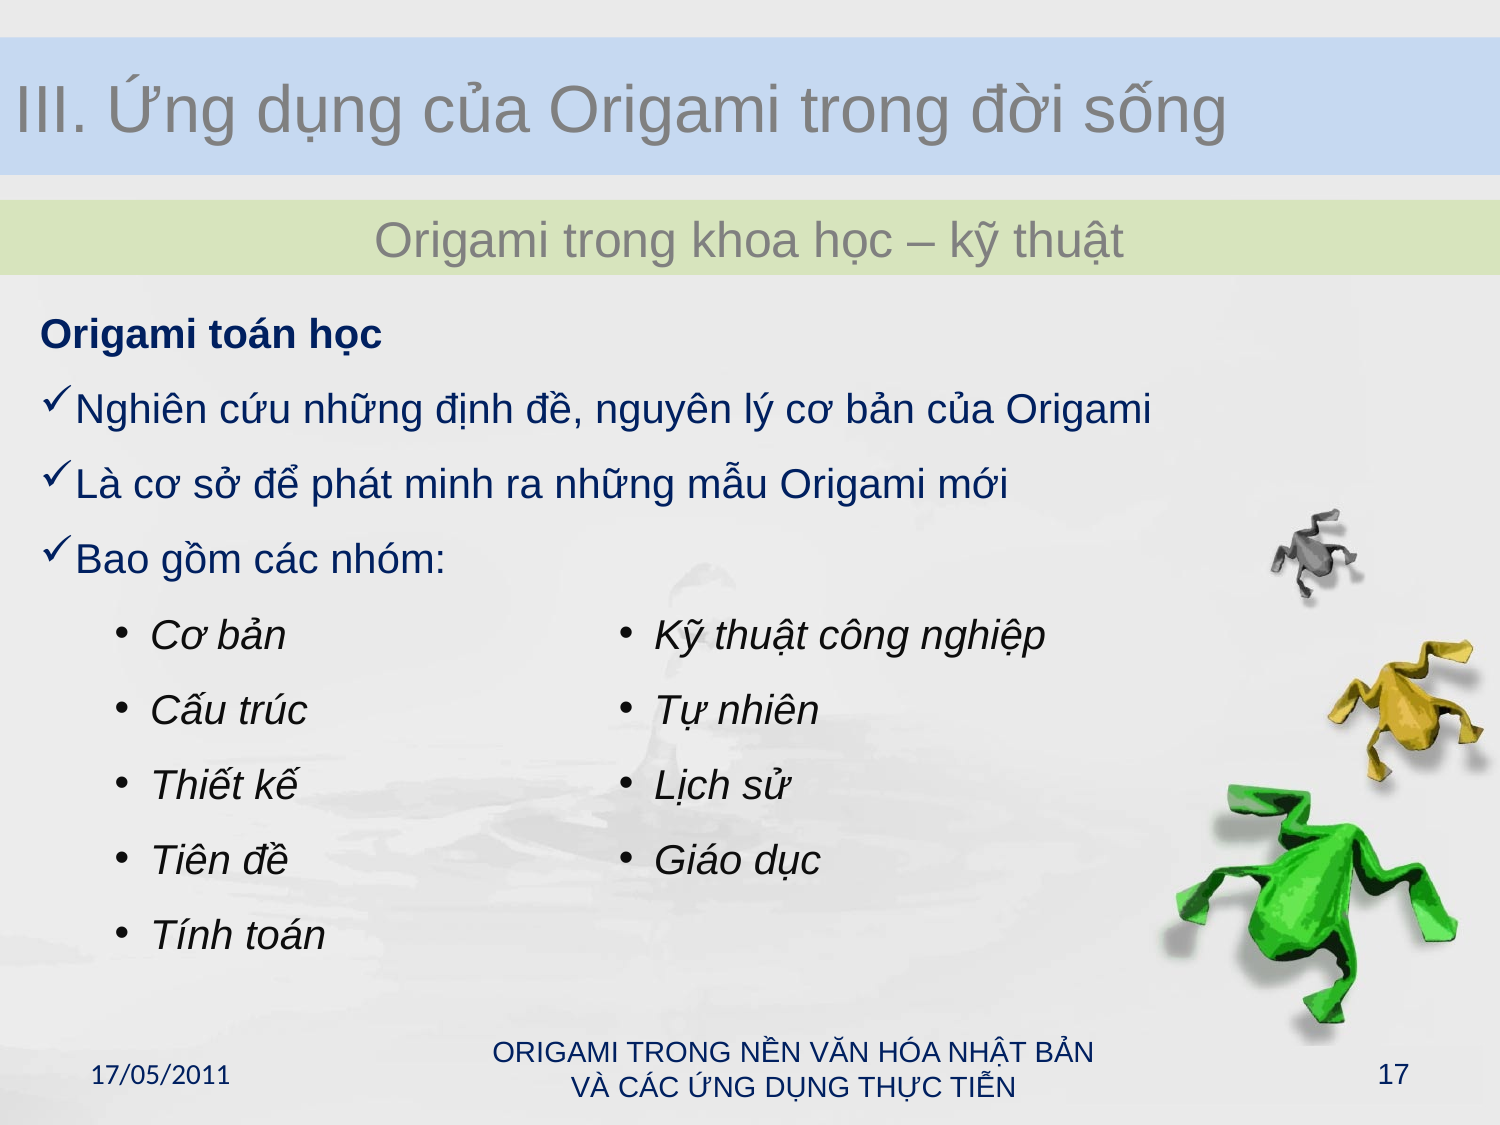

III. Ứng dụng của Origami trong đời sống
Origami trong khoa học – kỹ thuật
Origami toán học
Nghiên cứu những định đề, nguyên lý cơ bản của Origami
Là cơ sở để phát minh ra những mẫu Origami mới
Bao gồm các nhóm:
Cơ bản
Cấu trúc
Thiết kế
Tiên đề
Tính toán
Kỹ thuật công nghiệp
Tự nhiên
Lịch sử
Giáo dục
ORIGAMI TRONG NỀN VĂN HÓA NHẬT BẢN VÀ CÁC ỨNG DỤNG THỰC TIỄN
17/05/2011
17